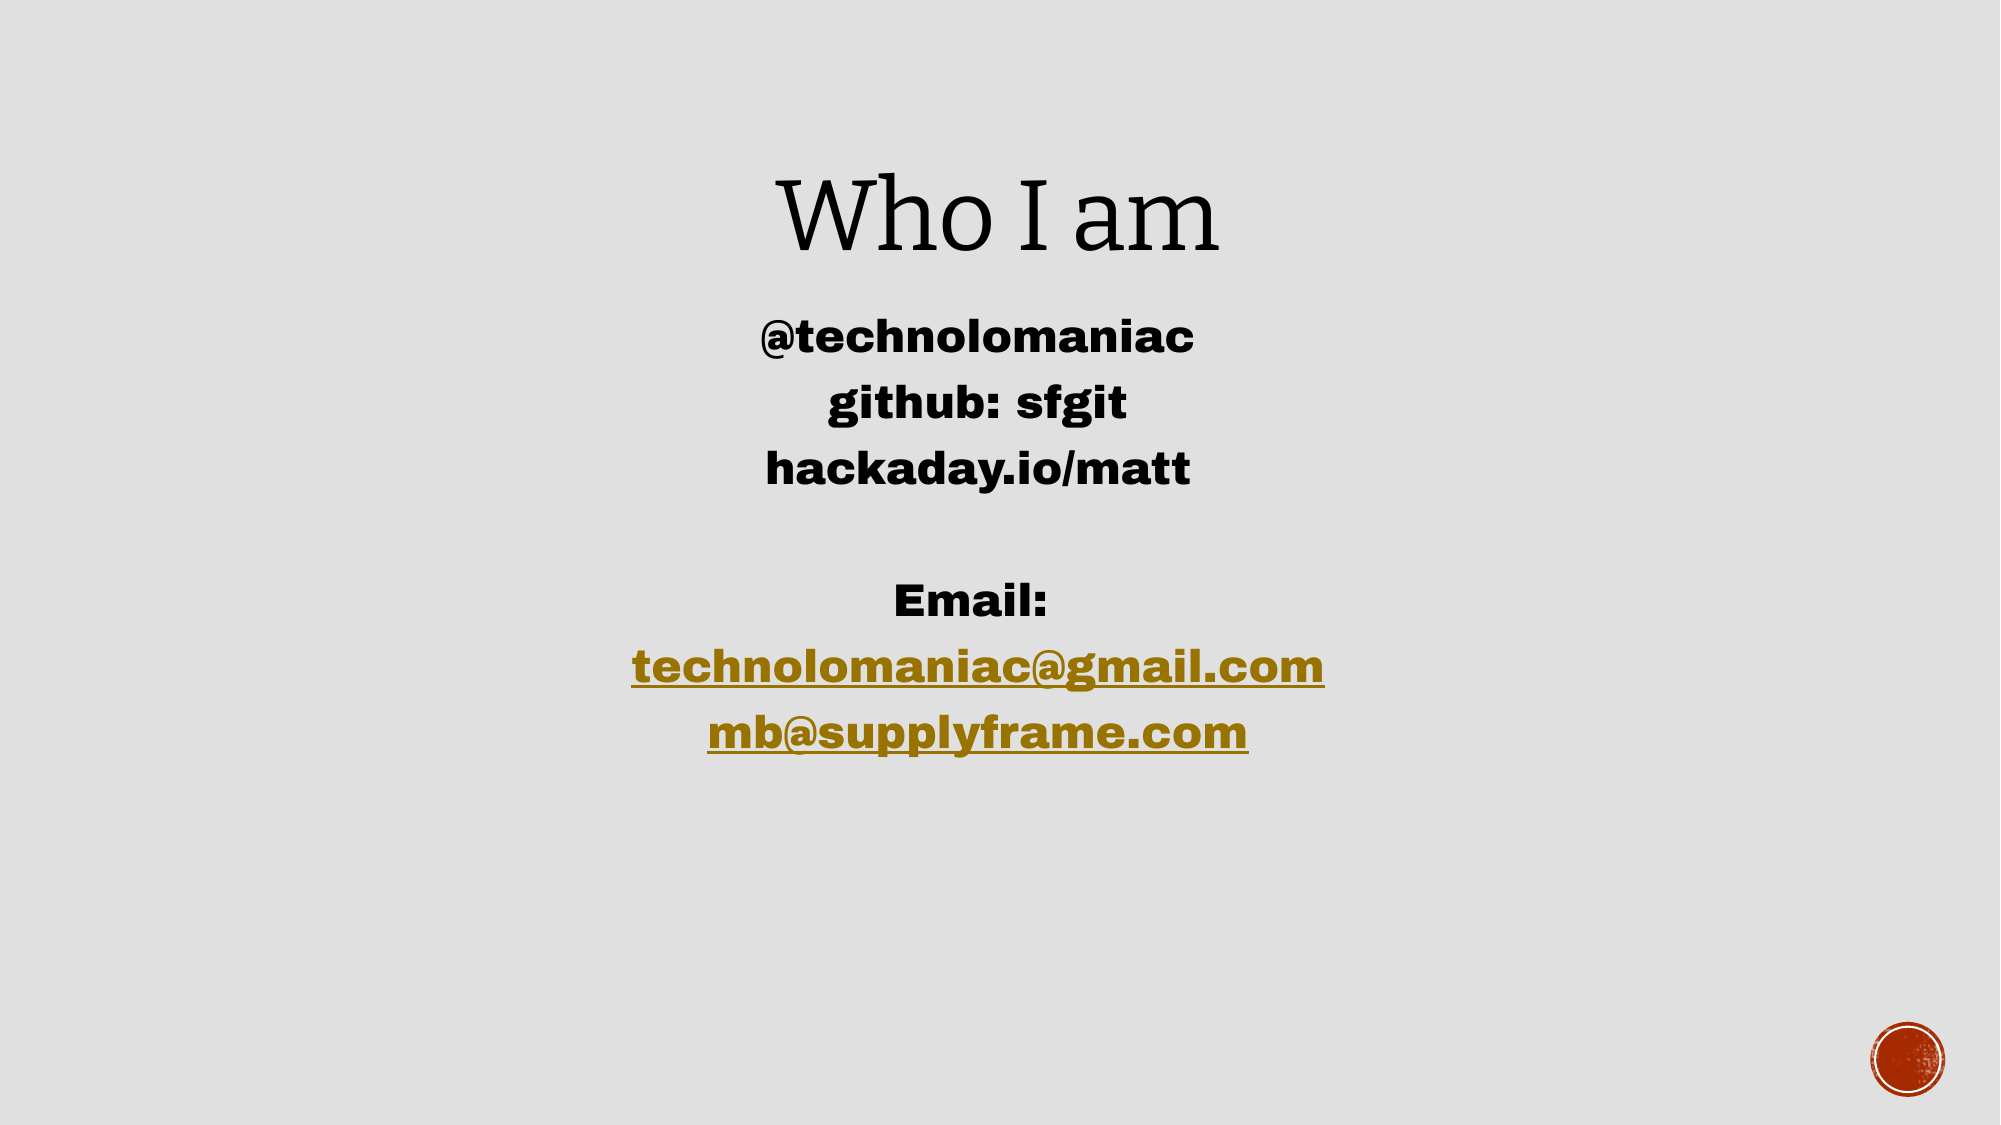

Who I am
@technolomaniac
github: sfgit
hackaday.io/matt

Email:
technolomaniac@gmail.com
mb@supplyframe.com